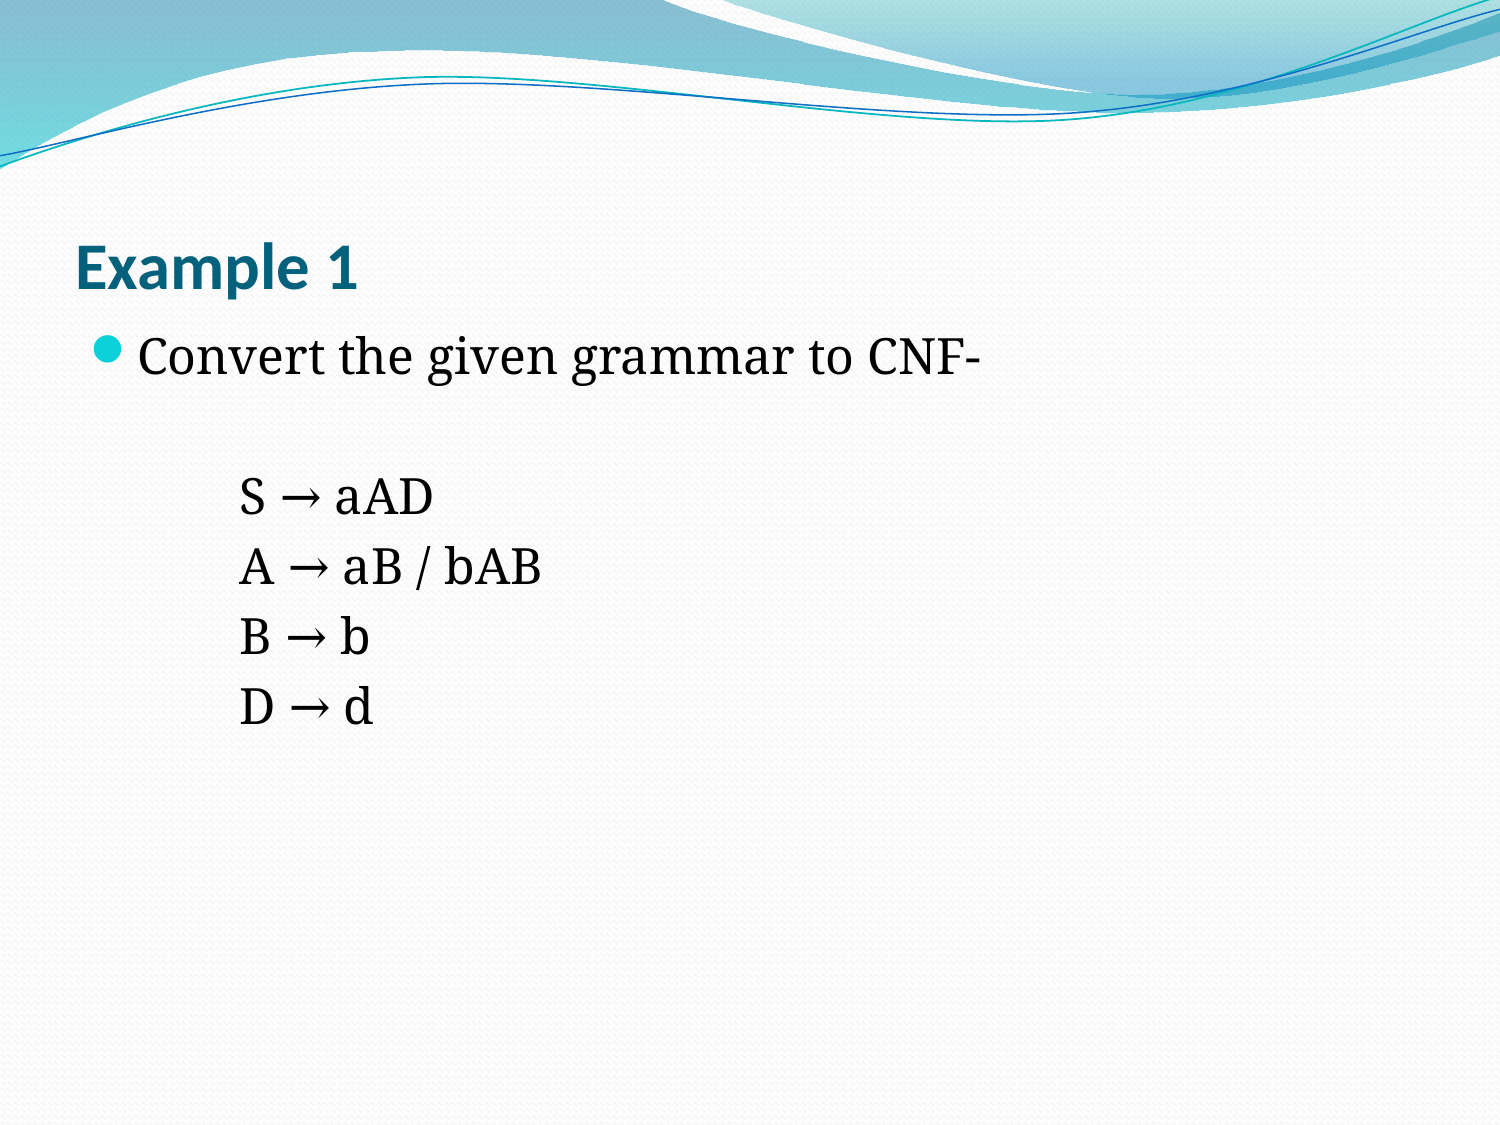

# Example 1
Convert the given grammar to CNF-

	S → aAD
	A → aB / bAB
	B → b
	D → d